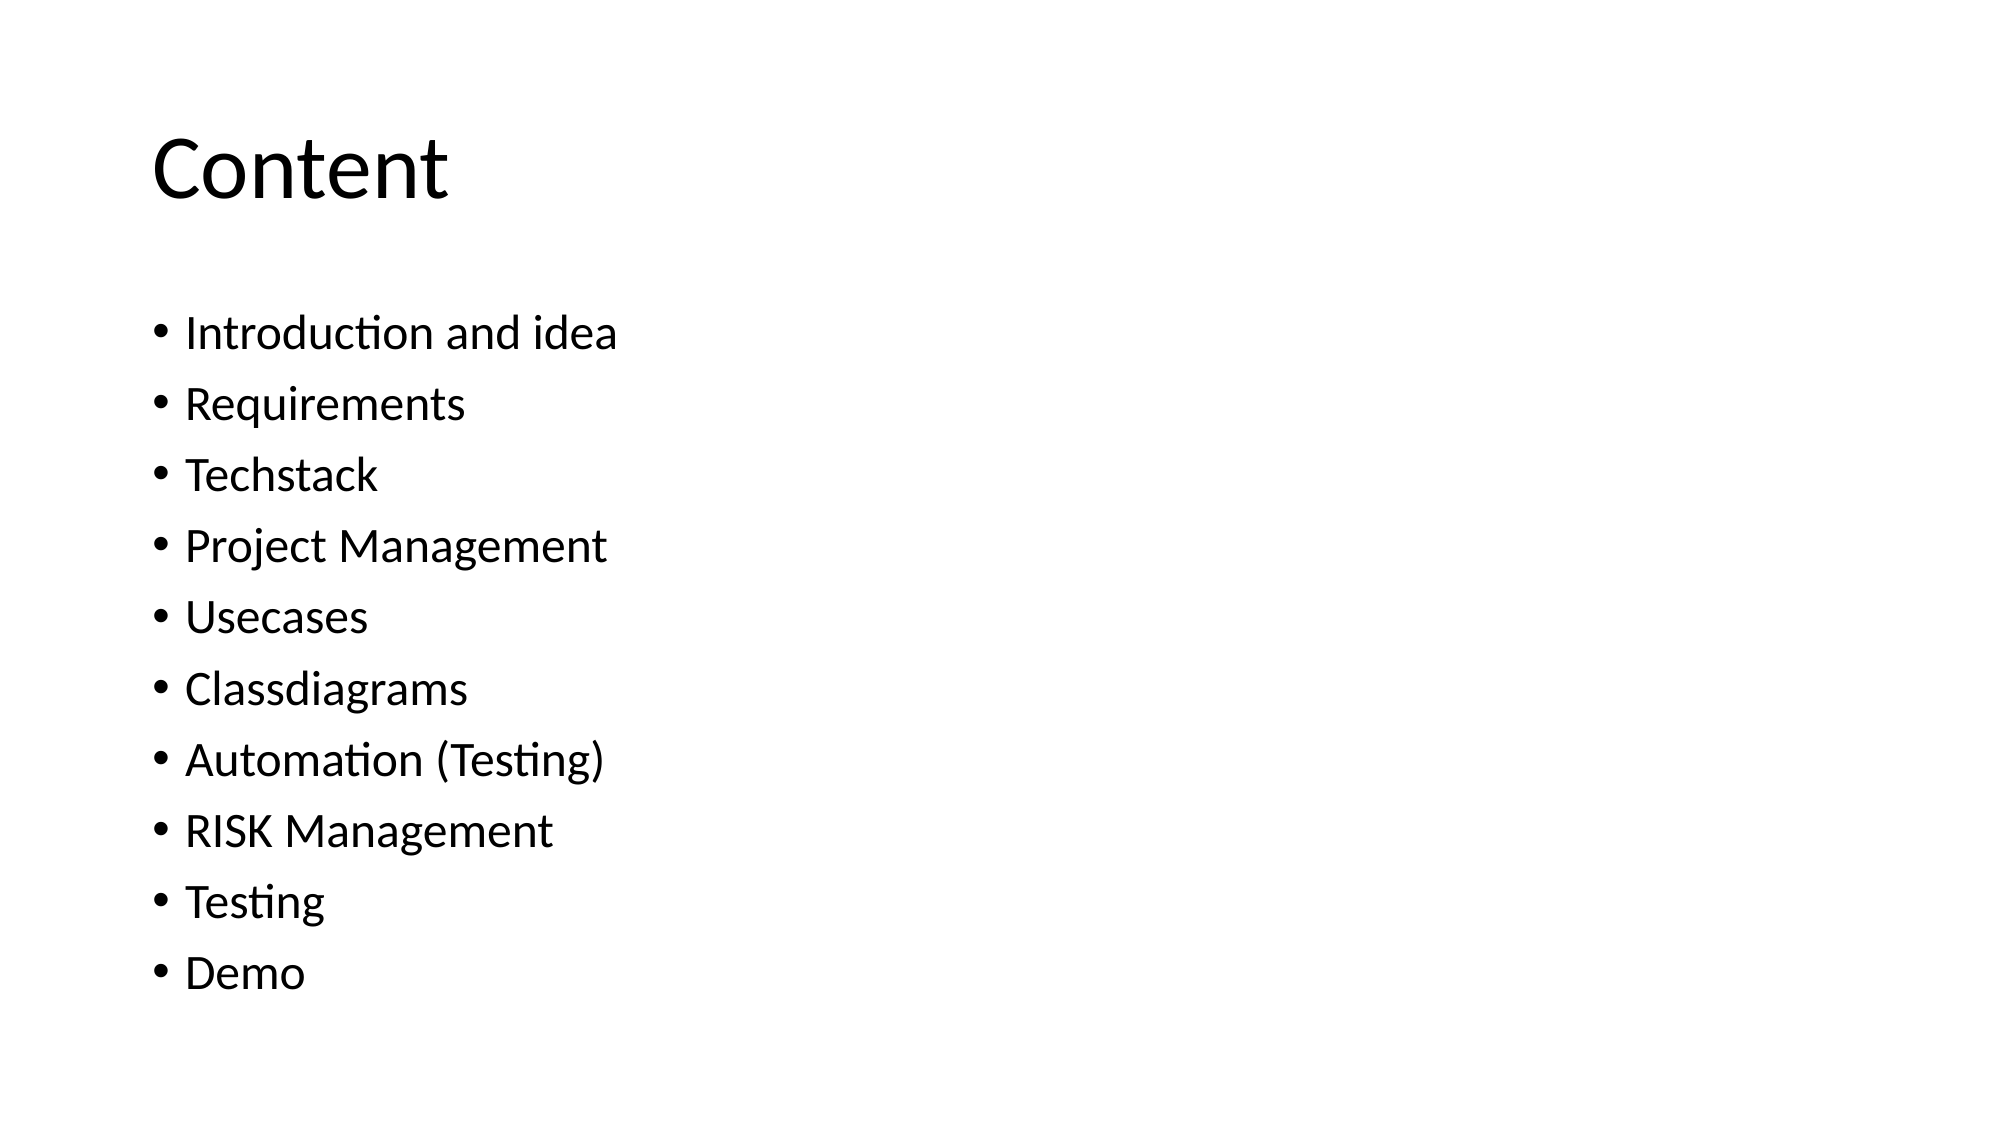

Content
Introduction and idea
Requirements
Techstack
Project Management
Usecases
Classdiagrams
Automation (Testing)
RISK Management
Testing
Demo